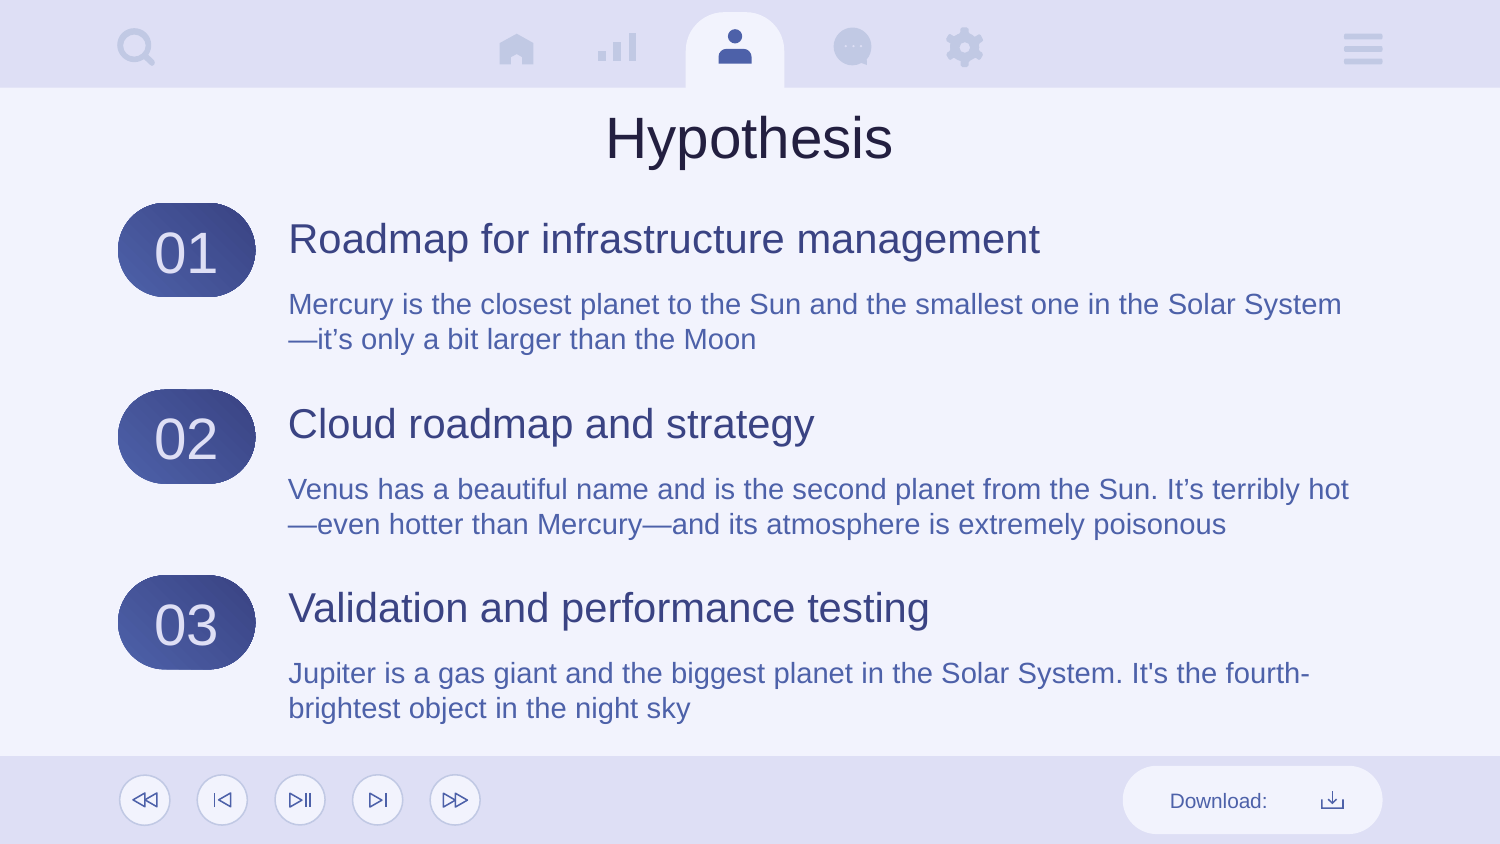

# Hypothesis
Roadmap for infrastructure management

01
Mercury is the closest planet to the Sun and the smallest one in the Solar System—it’s only a bit larger than the Moon
Cloud roadmap and strategy

02
Venus has a beautiful name and is the second planet from the Sun. It’s terribly hot—even hotter than Mercury—and its atmosphere is extremely poisonous
Validation and performance testing

03
Jupiter is a gas giant and the biggest planet in the Solar System. It's the fourth-brightest object in the night sky